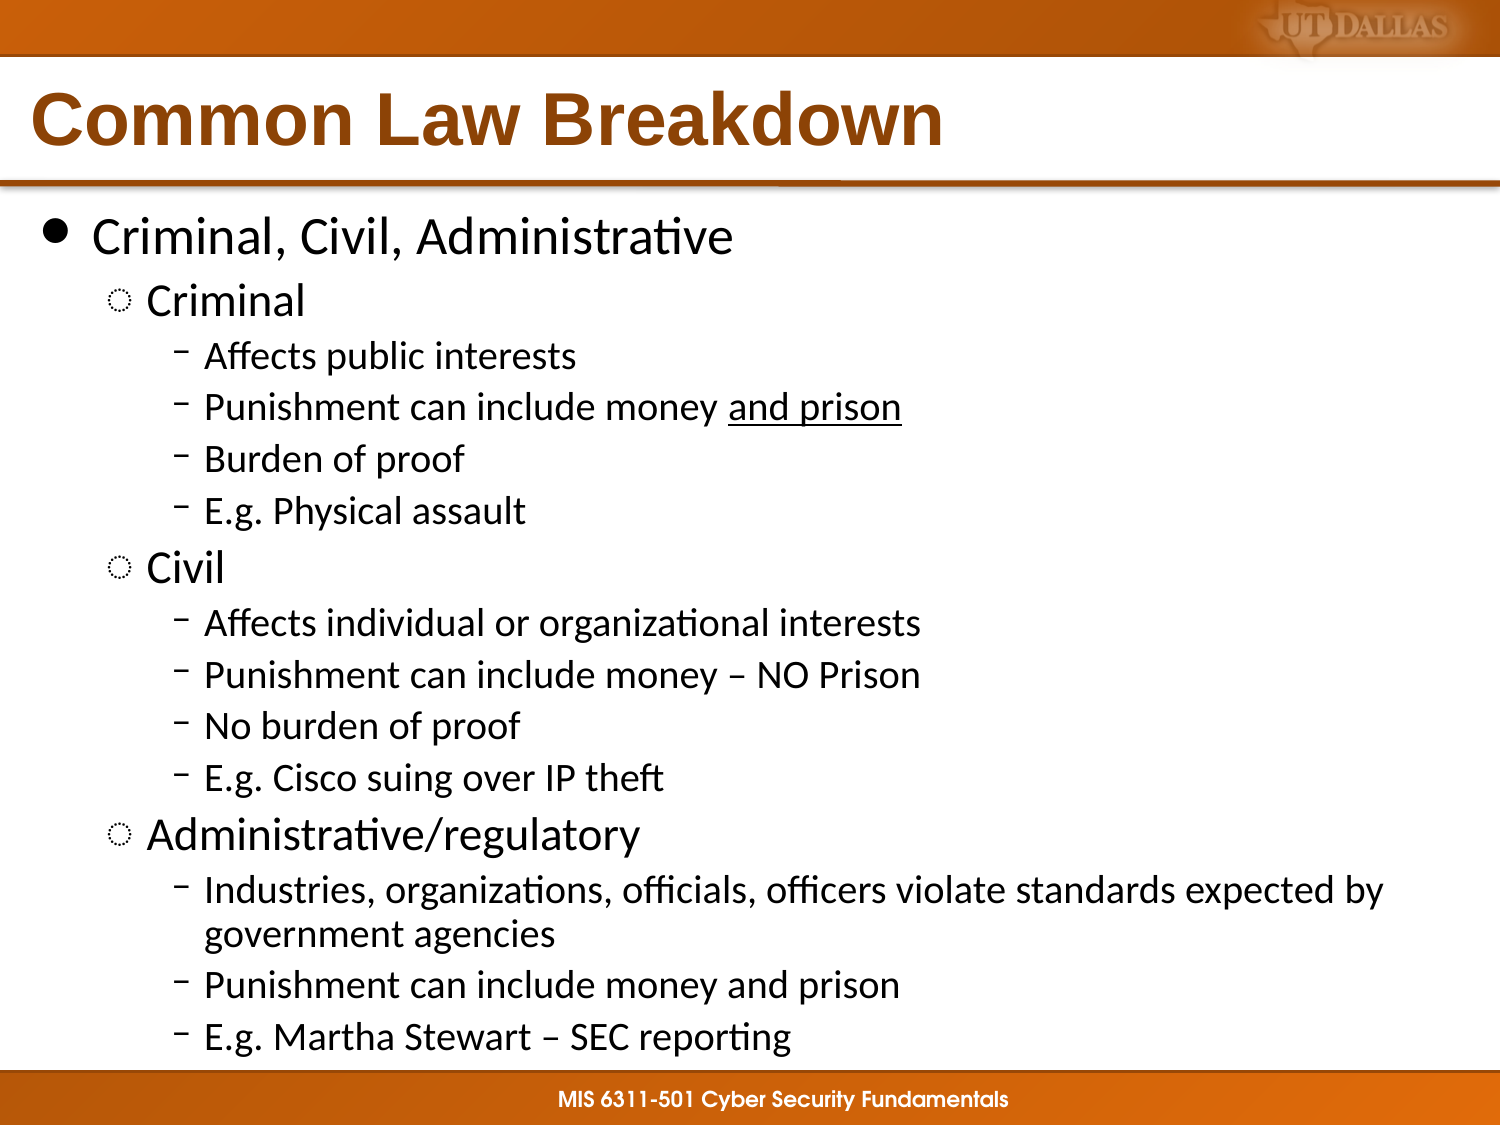

# Common Law Breakdown
Criminal, Civil, Administrative
Criminal
Affects public interests
Punishment can include money and prison
Burden of proof
E.g. Physical assault
Civil
Affects individual or organizational interests
Punishment can include money – NO Prison
No burden of proof
E.g. Cisco suing over IP theft
Administrative/regulatory
Industries, organizations, officials, officers violate standards expected by government agencies
Punishment can include money and prison
E.g. Martha Stewart – SEC reporting